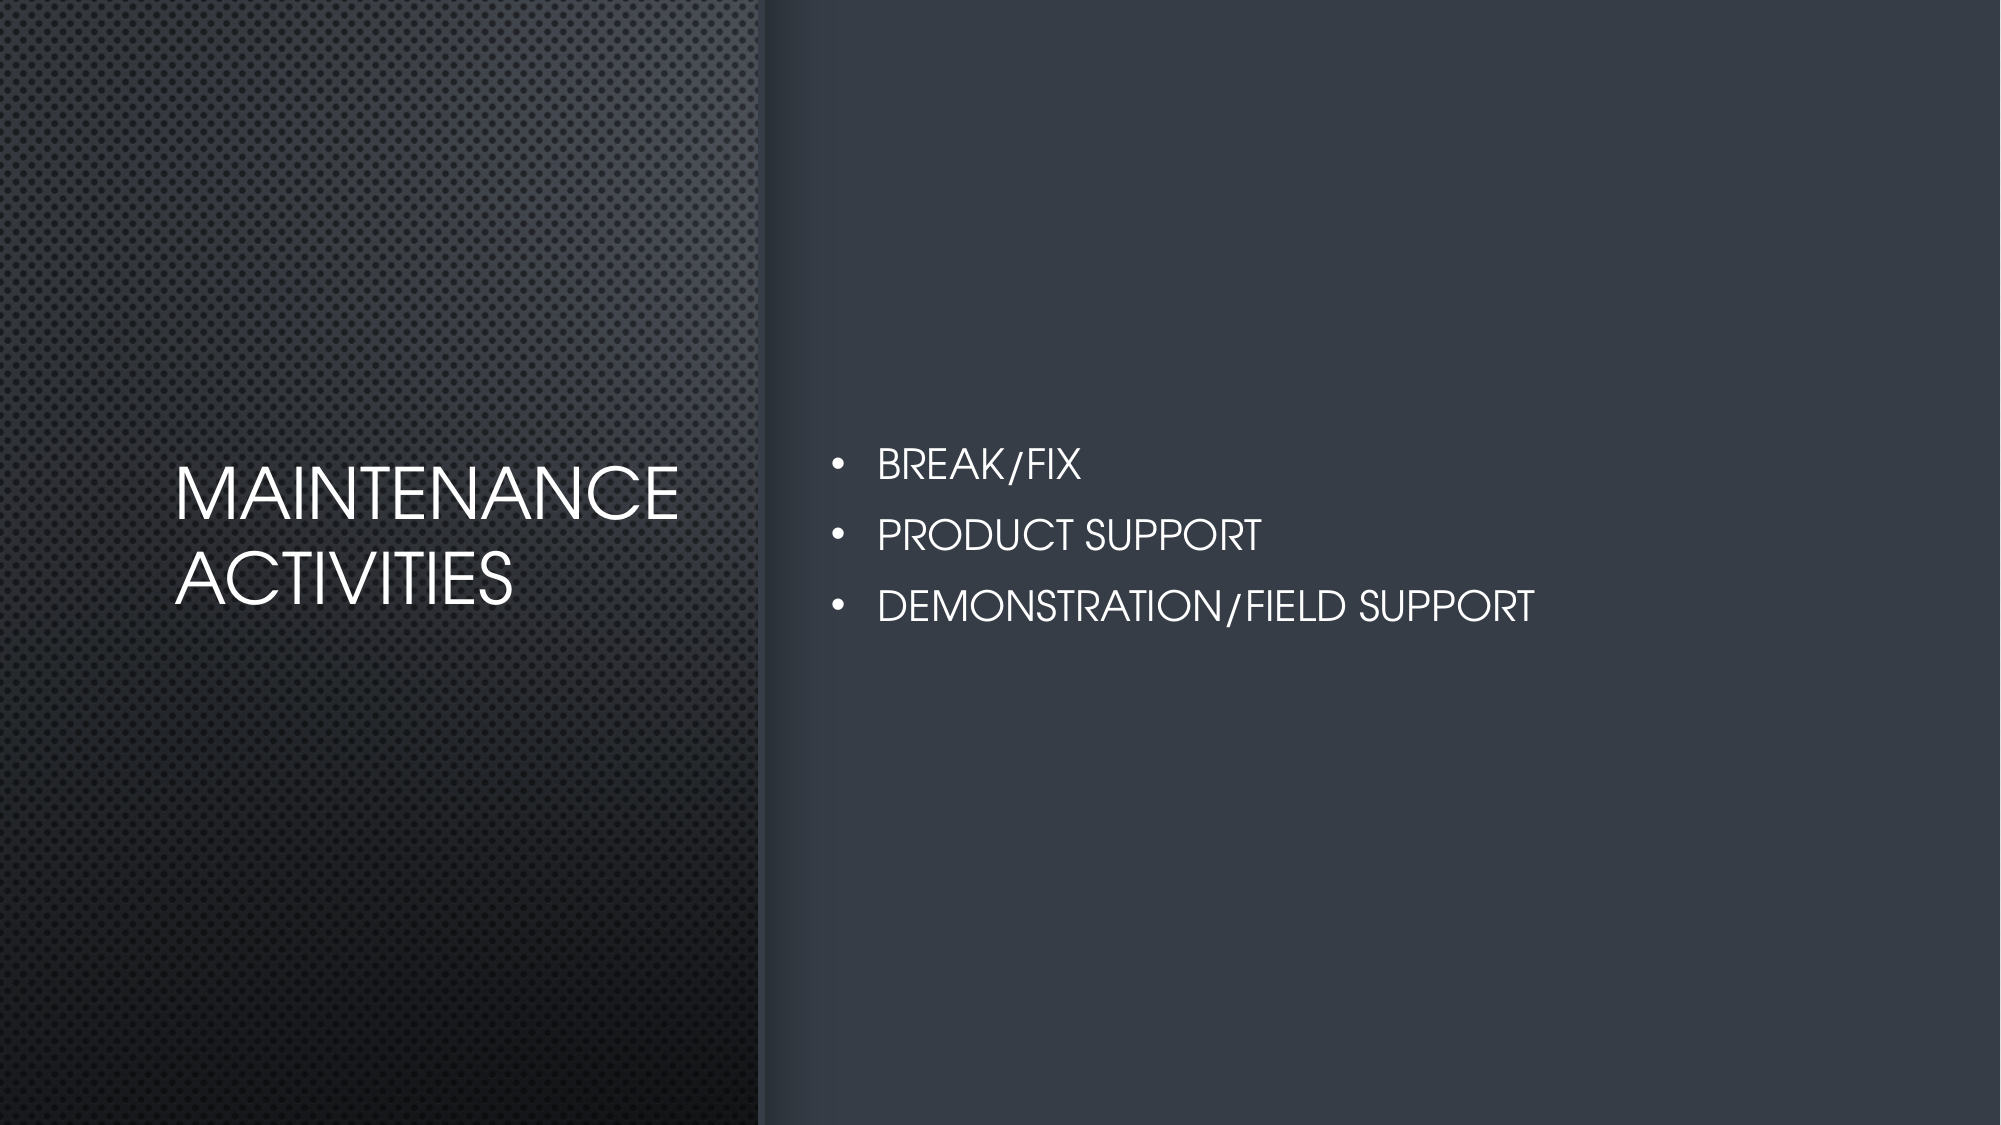

# Maintenance Activities
Break/fix
Product support
Demonstration/Field support